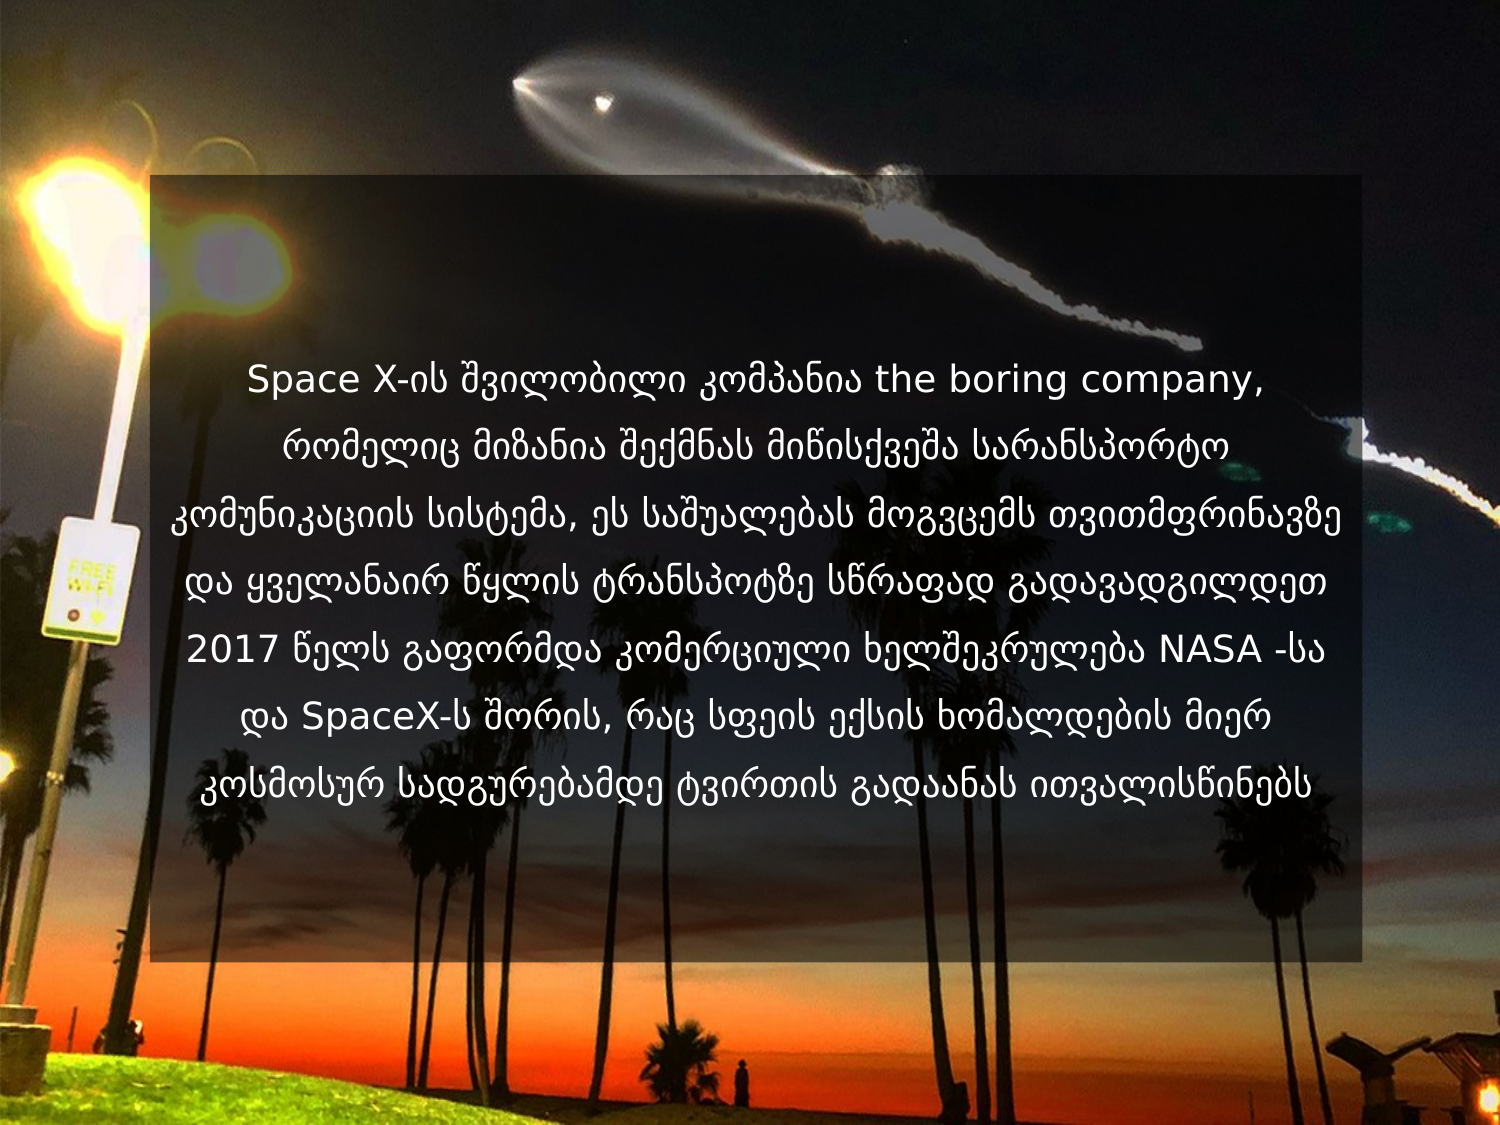

Space X-ის შვილობილი კომპანია the boring company, რომელიც მიზანია შექმნას მიწისქვეშა სარანსპორტო კომუნიკაციის სისტემა, ეს საშუალებას მოგვცემს თვითმფრინავზე და ყველანაირ წყლის ტრანსპოტზე სწრაფად გადავადგილდეთ
2017 წელს გაფორმდა კომერციული ხელშეკრულება NASA -სა და SpaceX-ს შორის, რაც სფეის ექსის ხომალდების მიერ კოსმოსურ სადგურებამდე ტვირთის გადაანას ითვალისწინებს